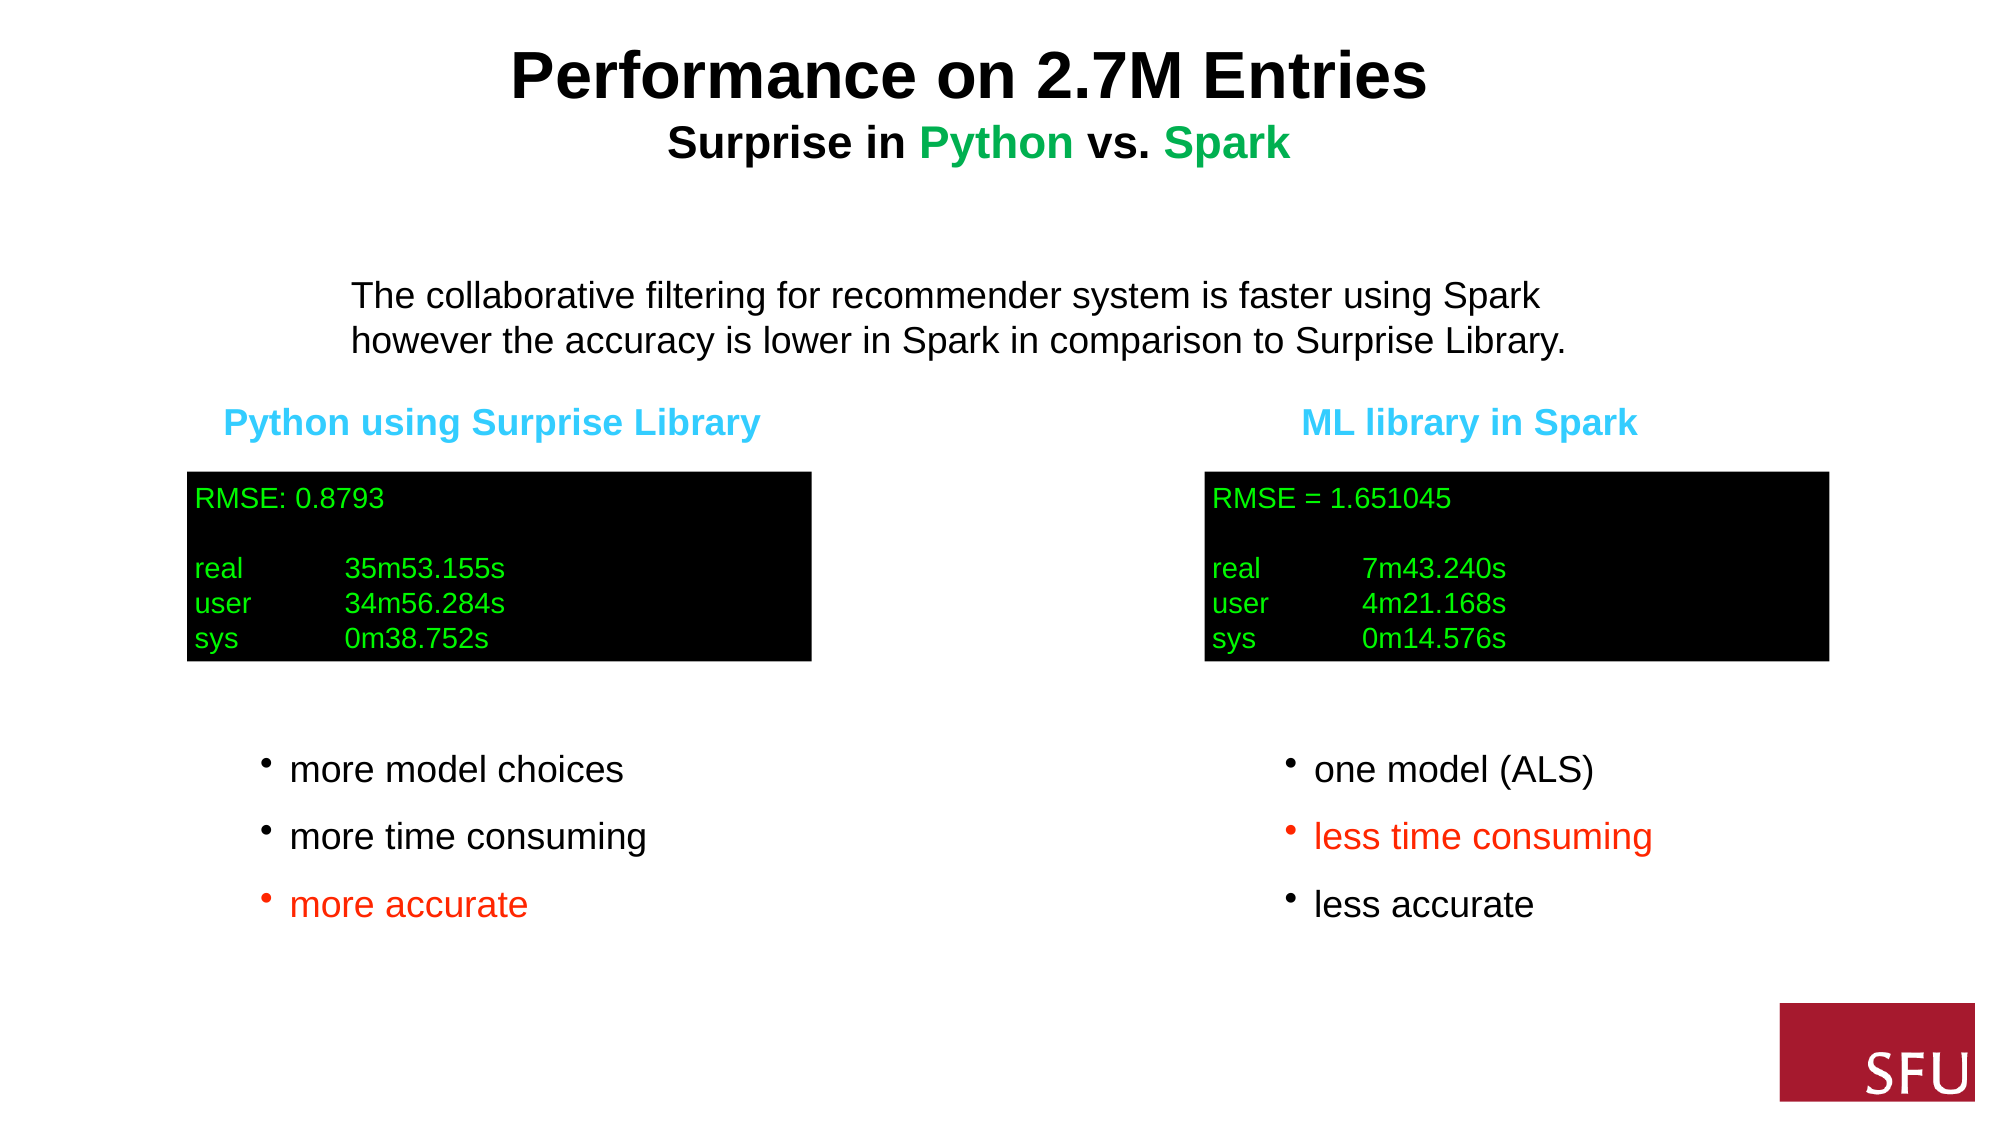

Performance on 2.7M Entries
Surprise in Python vs. Spark
The collaborative filtering for recommender system is faster using Spark however the accuracy is lower in Spark in comparison to Surprise Library.
Python using Surprise Library
ML library in Spark
RMSE: 0.8793

real	35m53.155s
user	34m56.284s
sys	0m38.752s
RMSE = 1.651045

real	7m43.240s
user	4m21.168s
sys	0m14.576s
more model choices
more time consuming
more accurate
one model (ALS)
less time consuming
less accurate